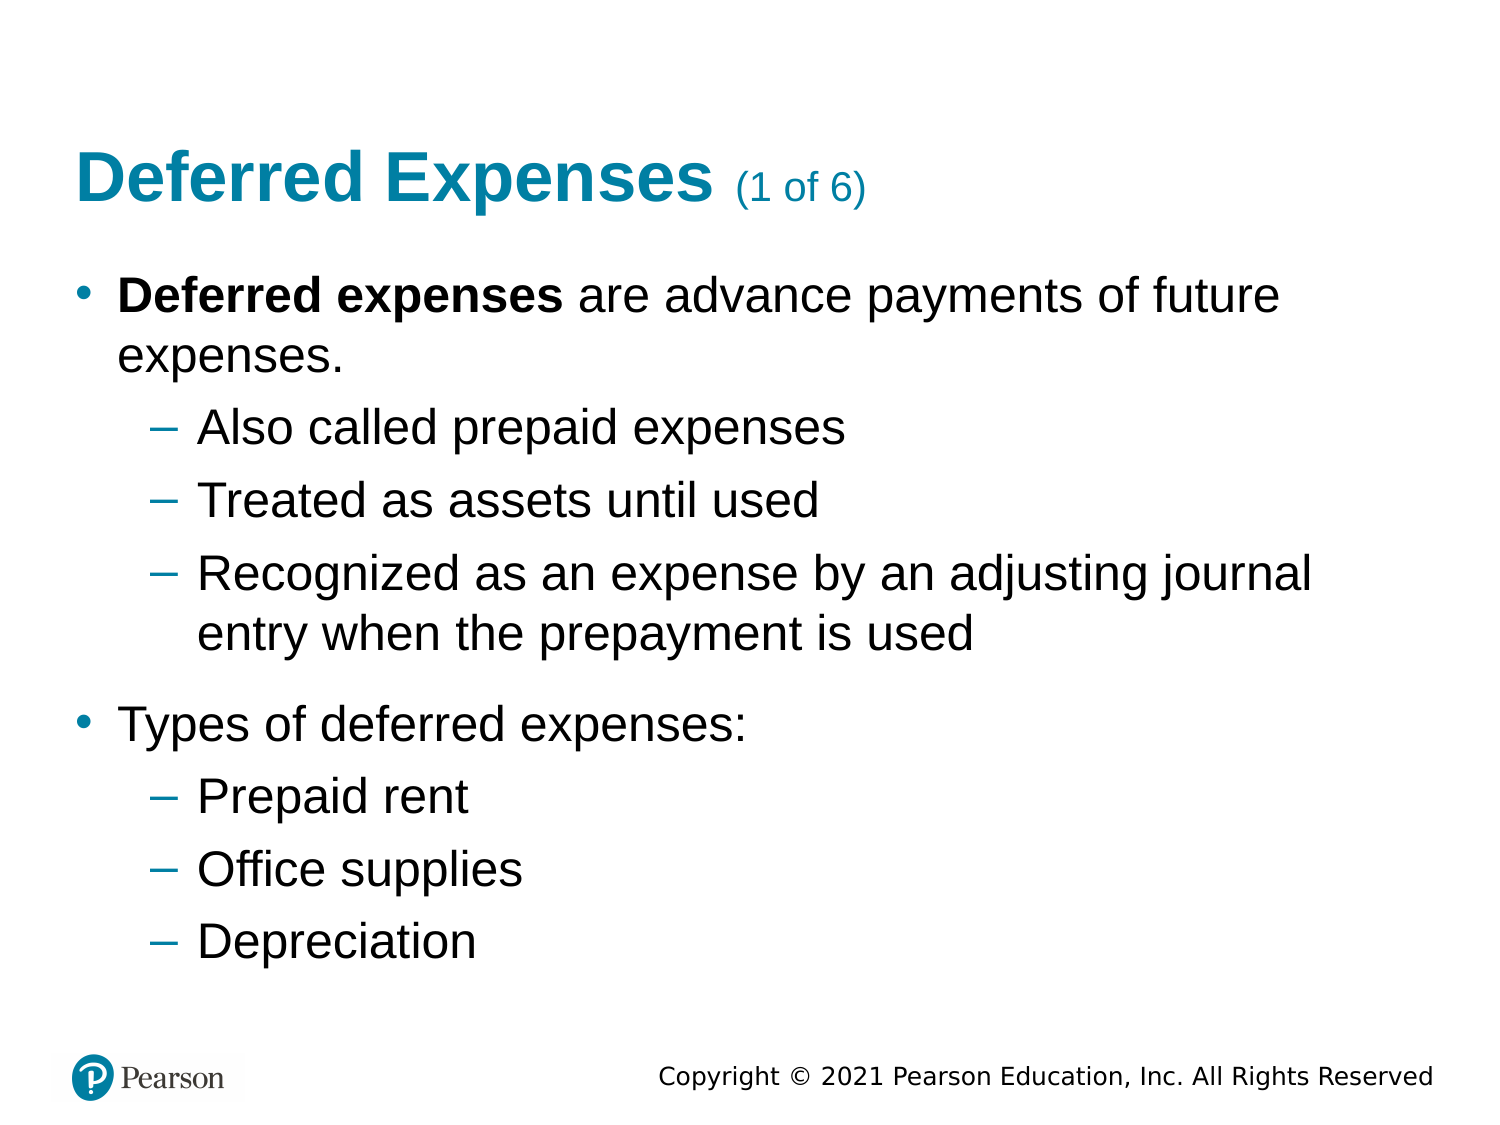

# Deferred Expenses (1 of 6)
Deferred expenses are advance payments of future expenses.
Also called prepaid expenses
Treated as assets until used
Recognized as an expense by an adjusting journal entry when the prepayment is used
Types of deferred expenses:
Prepaid rent
Office supplies
Depreciation